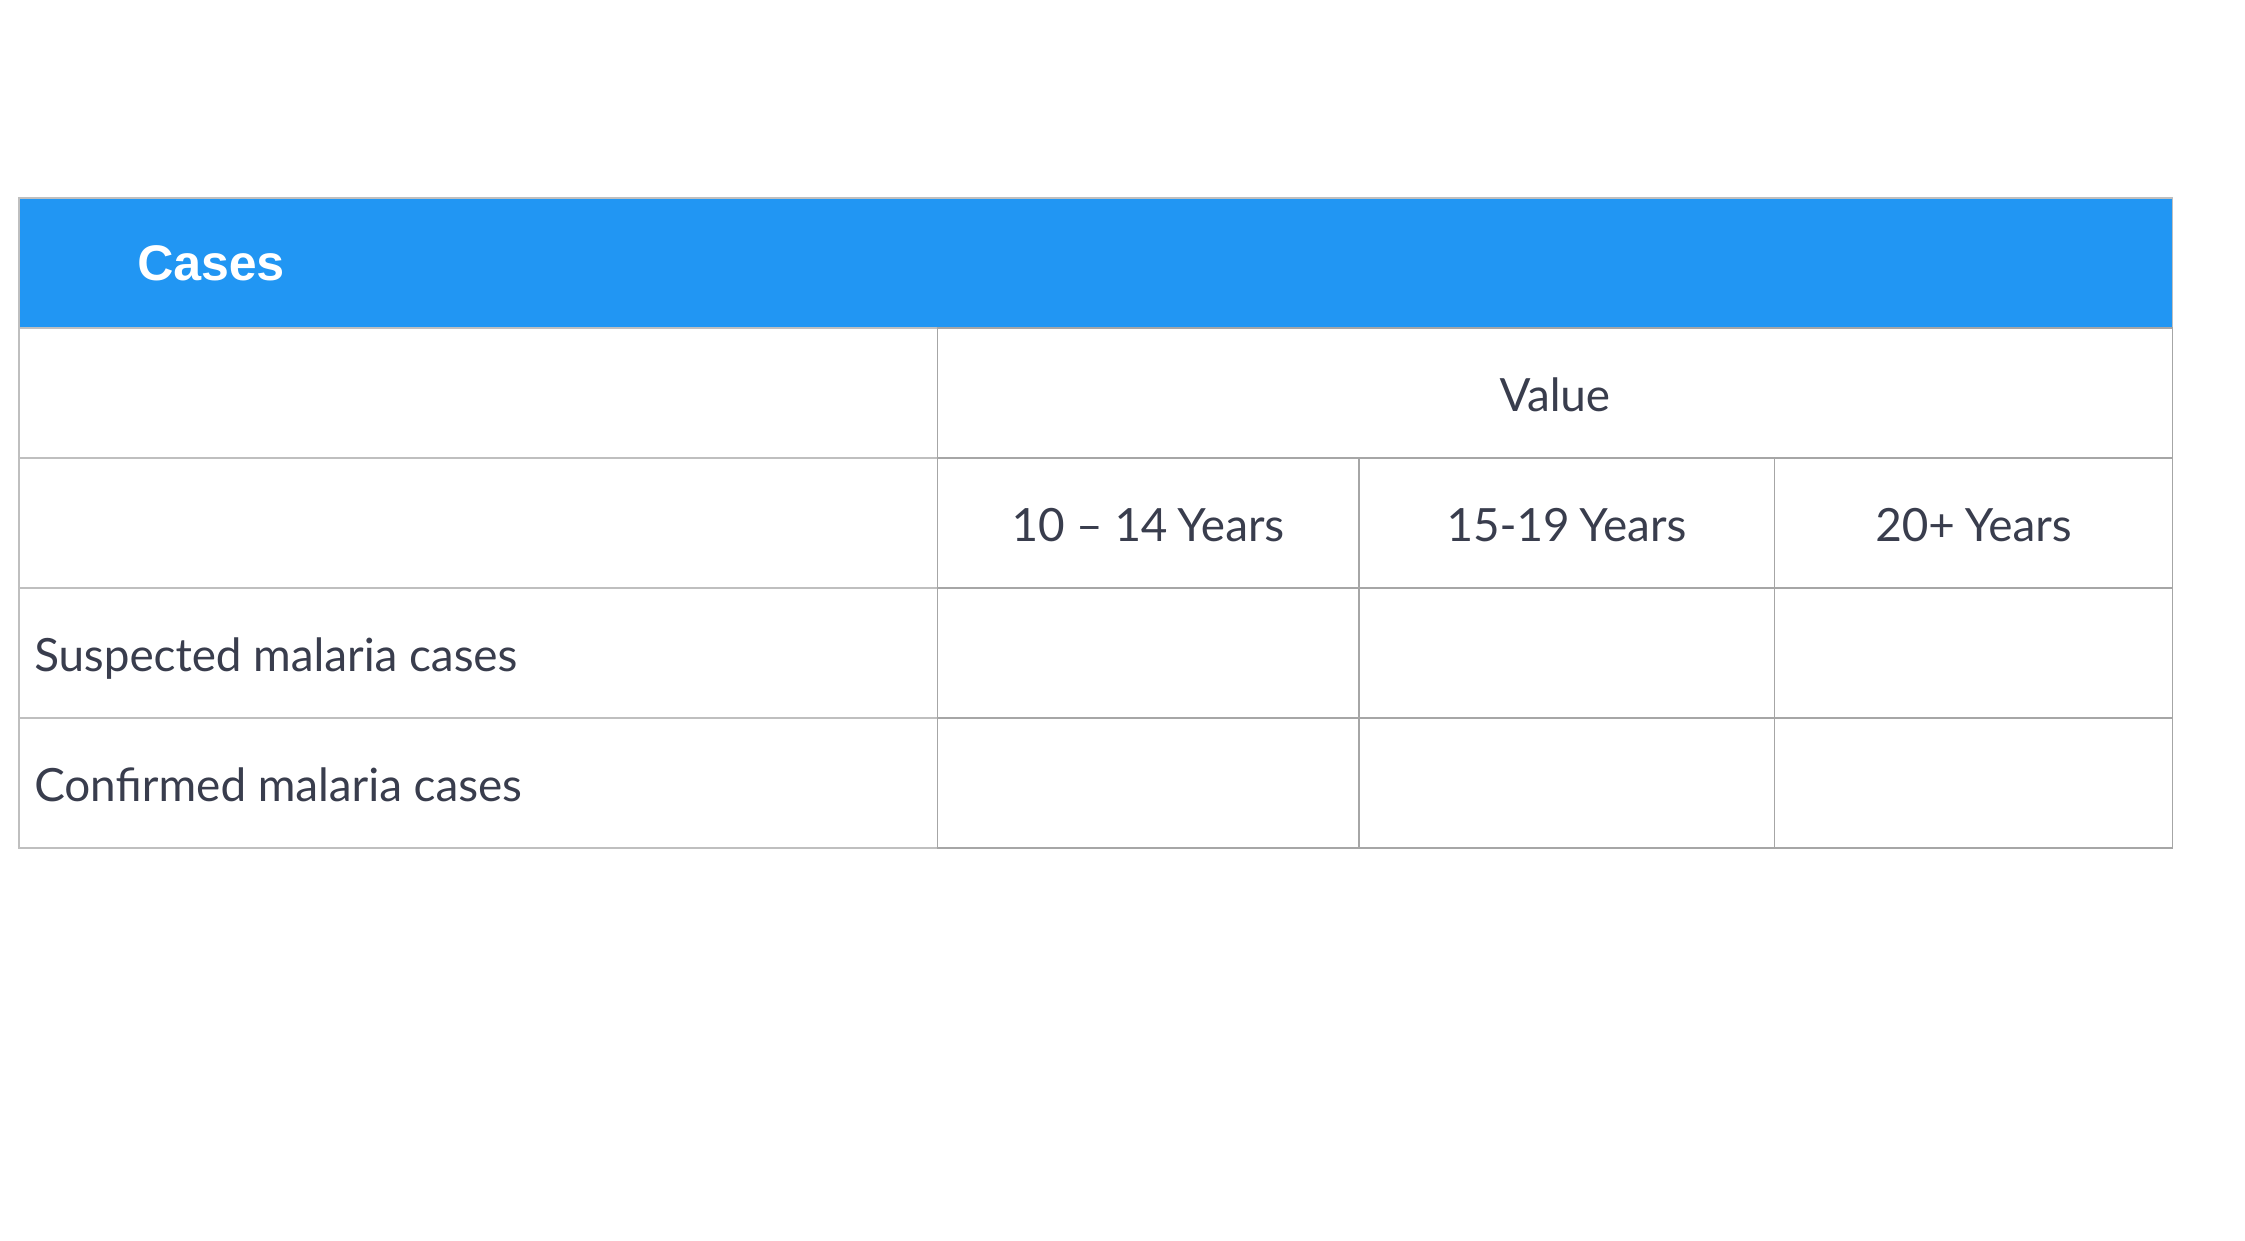

| Cases |  |  |  |
| --- | --- | --- | --- |
|  | Value |  |  |
|  | 10 – 14 Years | 15-19 Years | 20+ Years |
| Suspected malaria cases |  |  |  |
| Confirmed malaria cases |  |  |  |